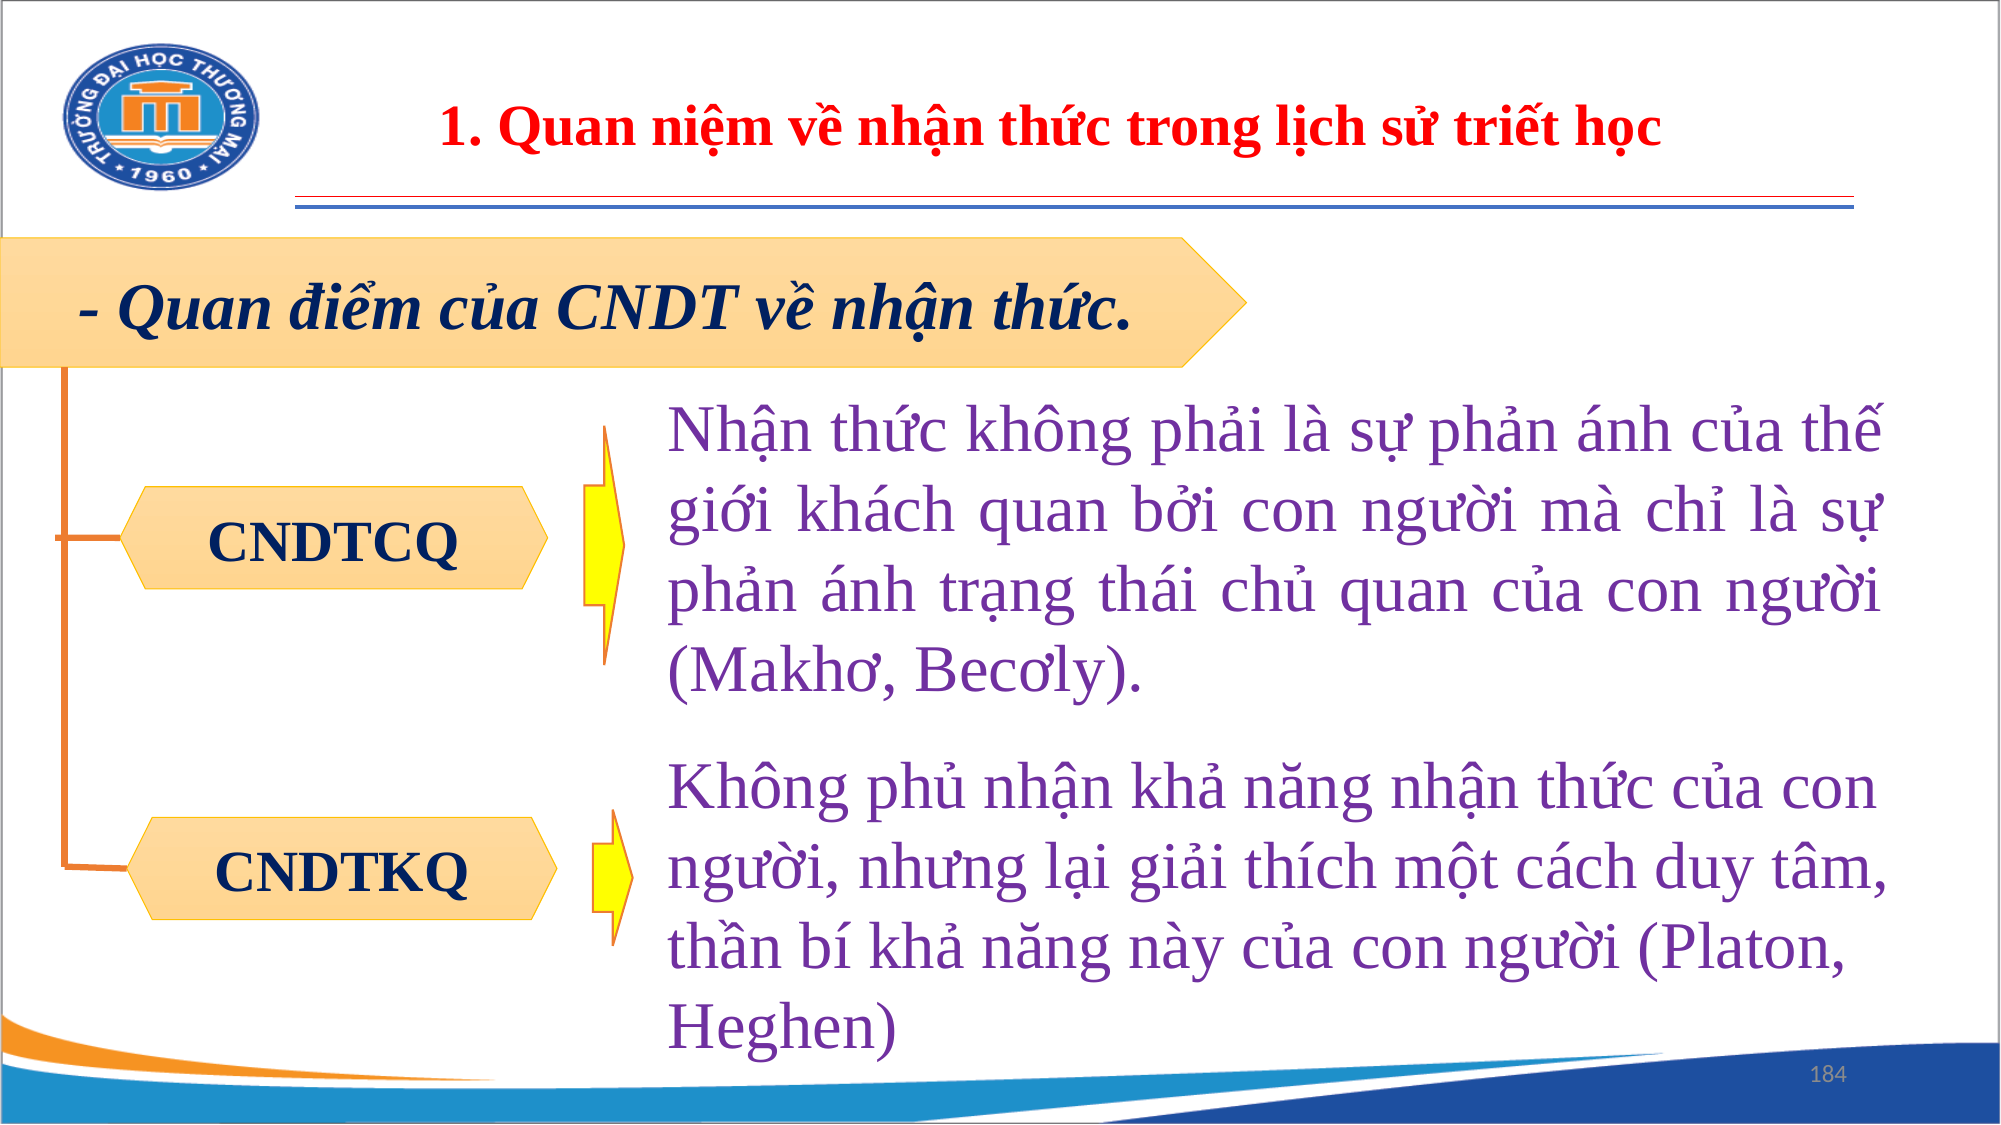

1. Quan niệm về nhận thức trong lịch sử triết học
- Quan điểm của CNDT về nhận thức.
Nhận thức không phải là sự phản ánh của thế giới khách quan bởi con người mà chỉ là sự phản ánh trạng thái chủ quan của con người (Makhơ, Becơly).

CNDTCQ
Không phủ nhận khả năng nhận thức của con người, nhưng lại giải thích một cách duy tâm, thần bí khả năng này của con người (Platon, Heghen)

CNDTKQ
184